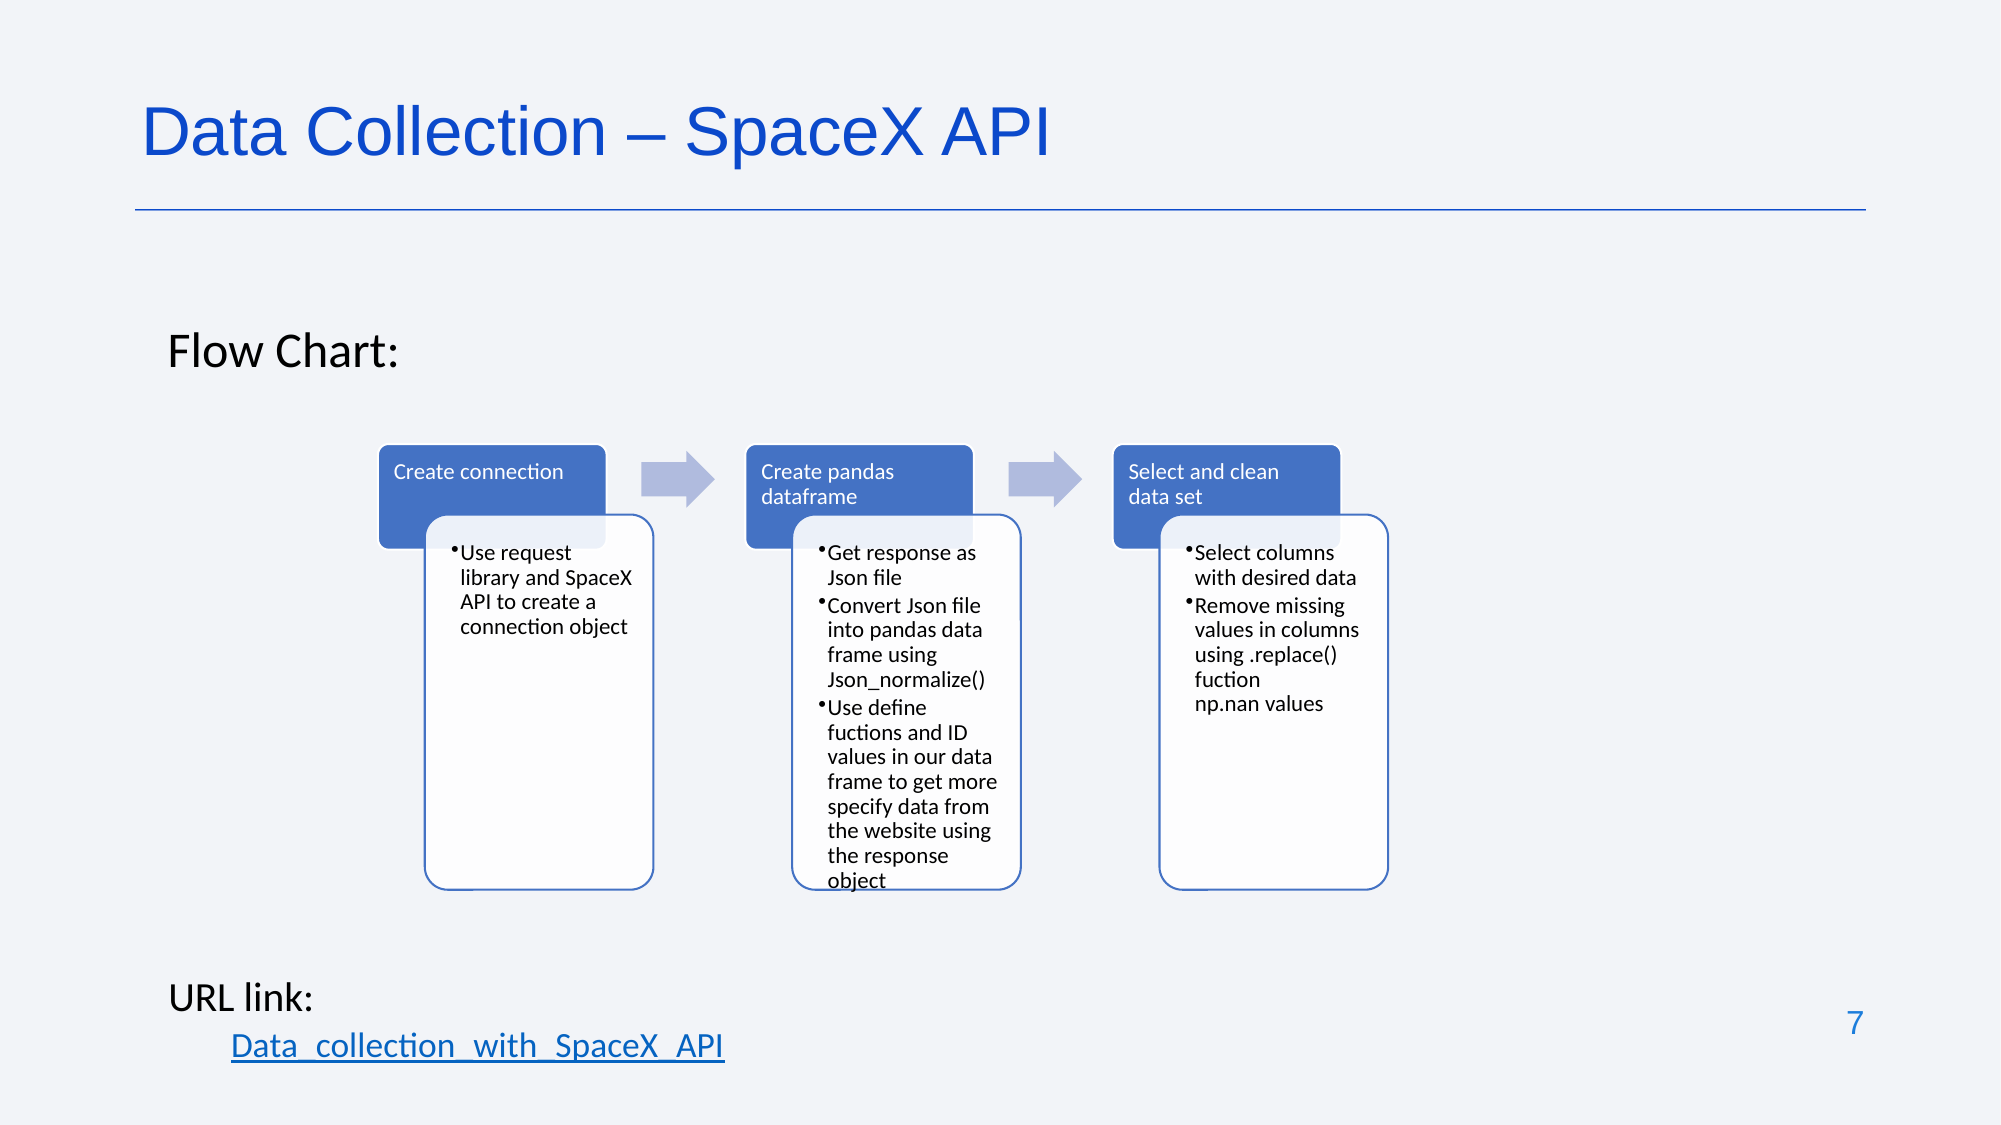

Data Collection – SpaceX API
Create connection
Use request library and SpaceX API to create a connection object

Create pandas dataframe
Get response as Json file
Convert Json file into pandas data frame using Json_normalize()
Use define fuctions and ID values in our data frame to get more specify data from the website using the response object

Select and clean data set
Select columns with desired data
Remove missing values in columns using .replace() fuction np.nan values
Flow Chart:
URL link:
Data_collection_with_SpaceX_API
7